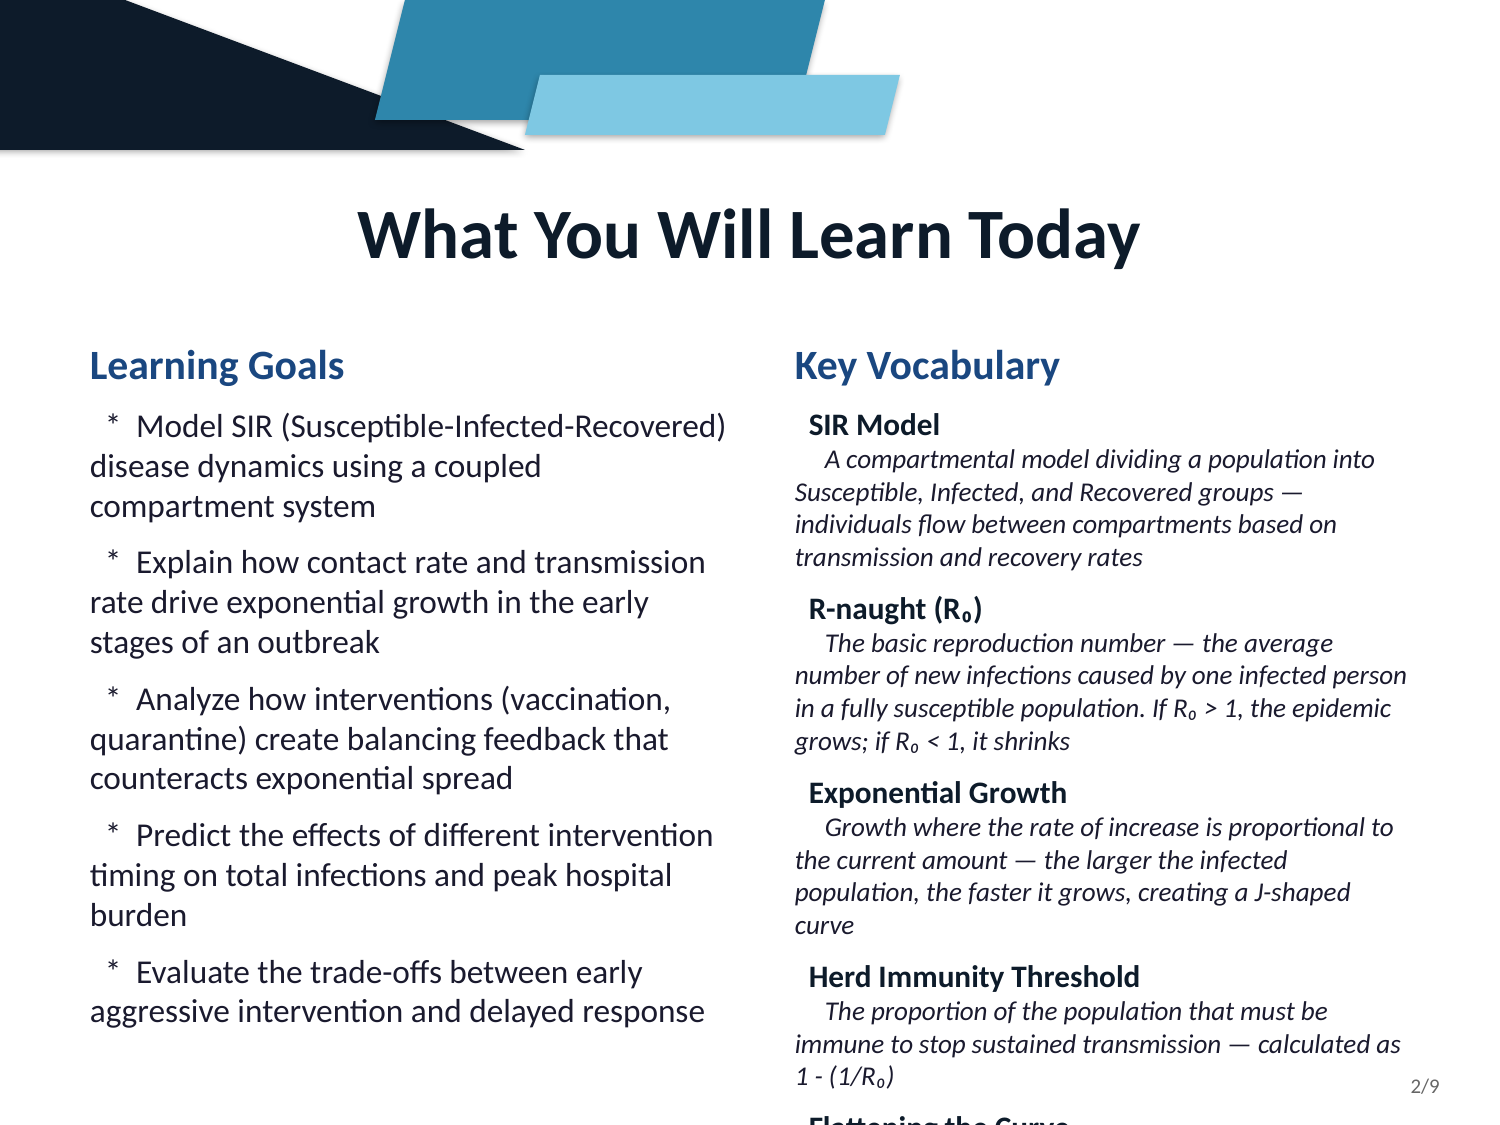

What You Will Learn Today
Learning Goals
  *  Model SIR (Susceptible-Infected-Recovered) disease dynamics using a coupled compartment system
  *  Explain how contact rate and transmission rate drive exponential growth in the early stages of an outbreak
  *  Analyze how interventions (vaccination, quarantine) create balancing feedback that counteracts exponential spread
  *  Predict the effects of different intervention timing on total infections and peak hospital burden
  *  Evaluate the trade-offs between early aggressive intervention and delayed response
Key Vocabulary
  SIR Model
     A compartmental model dividing a population into Susceptible, Infected, and Recovered groups — individuals flow between compartments based on transmission and recovery rates
  R-naught (R₀)
     The basic reproduction number — the average number of new infections caused by one infected person in a fully susceptible population. If R₀ > 1, the epidemic grows; if R₀ < 1, it shrinks
  Exponential Growth
     Growth where the rate of increase is proportional to the current amount — the larger the infected population, the faster it grows, creating a J-shaped curve
  Herd Immunity Threshold
     The proportion of the population that must be immune to stop sustained transmission — calculated as 1 - (1/R₀)
  Flattening the Curve
     Interventions that reduce R₀ below 1, slowing the rate of new infections so healthcare systems are not overwhelmed
  Coupled Compartments
     A model structure where populations in different 'compartments' (S, I, R) are linked by flows that depend on the state of multiple compartments simultaneously
2/9